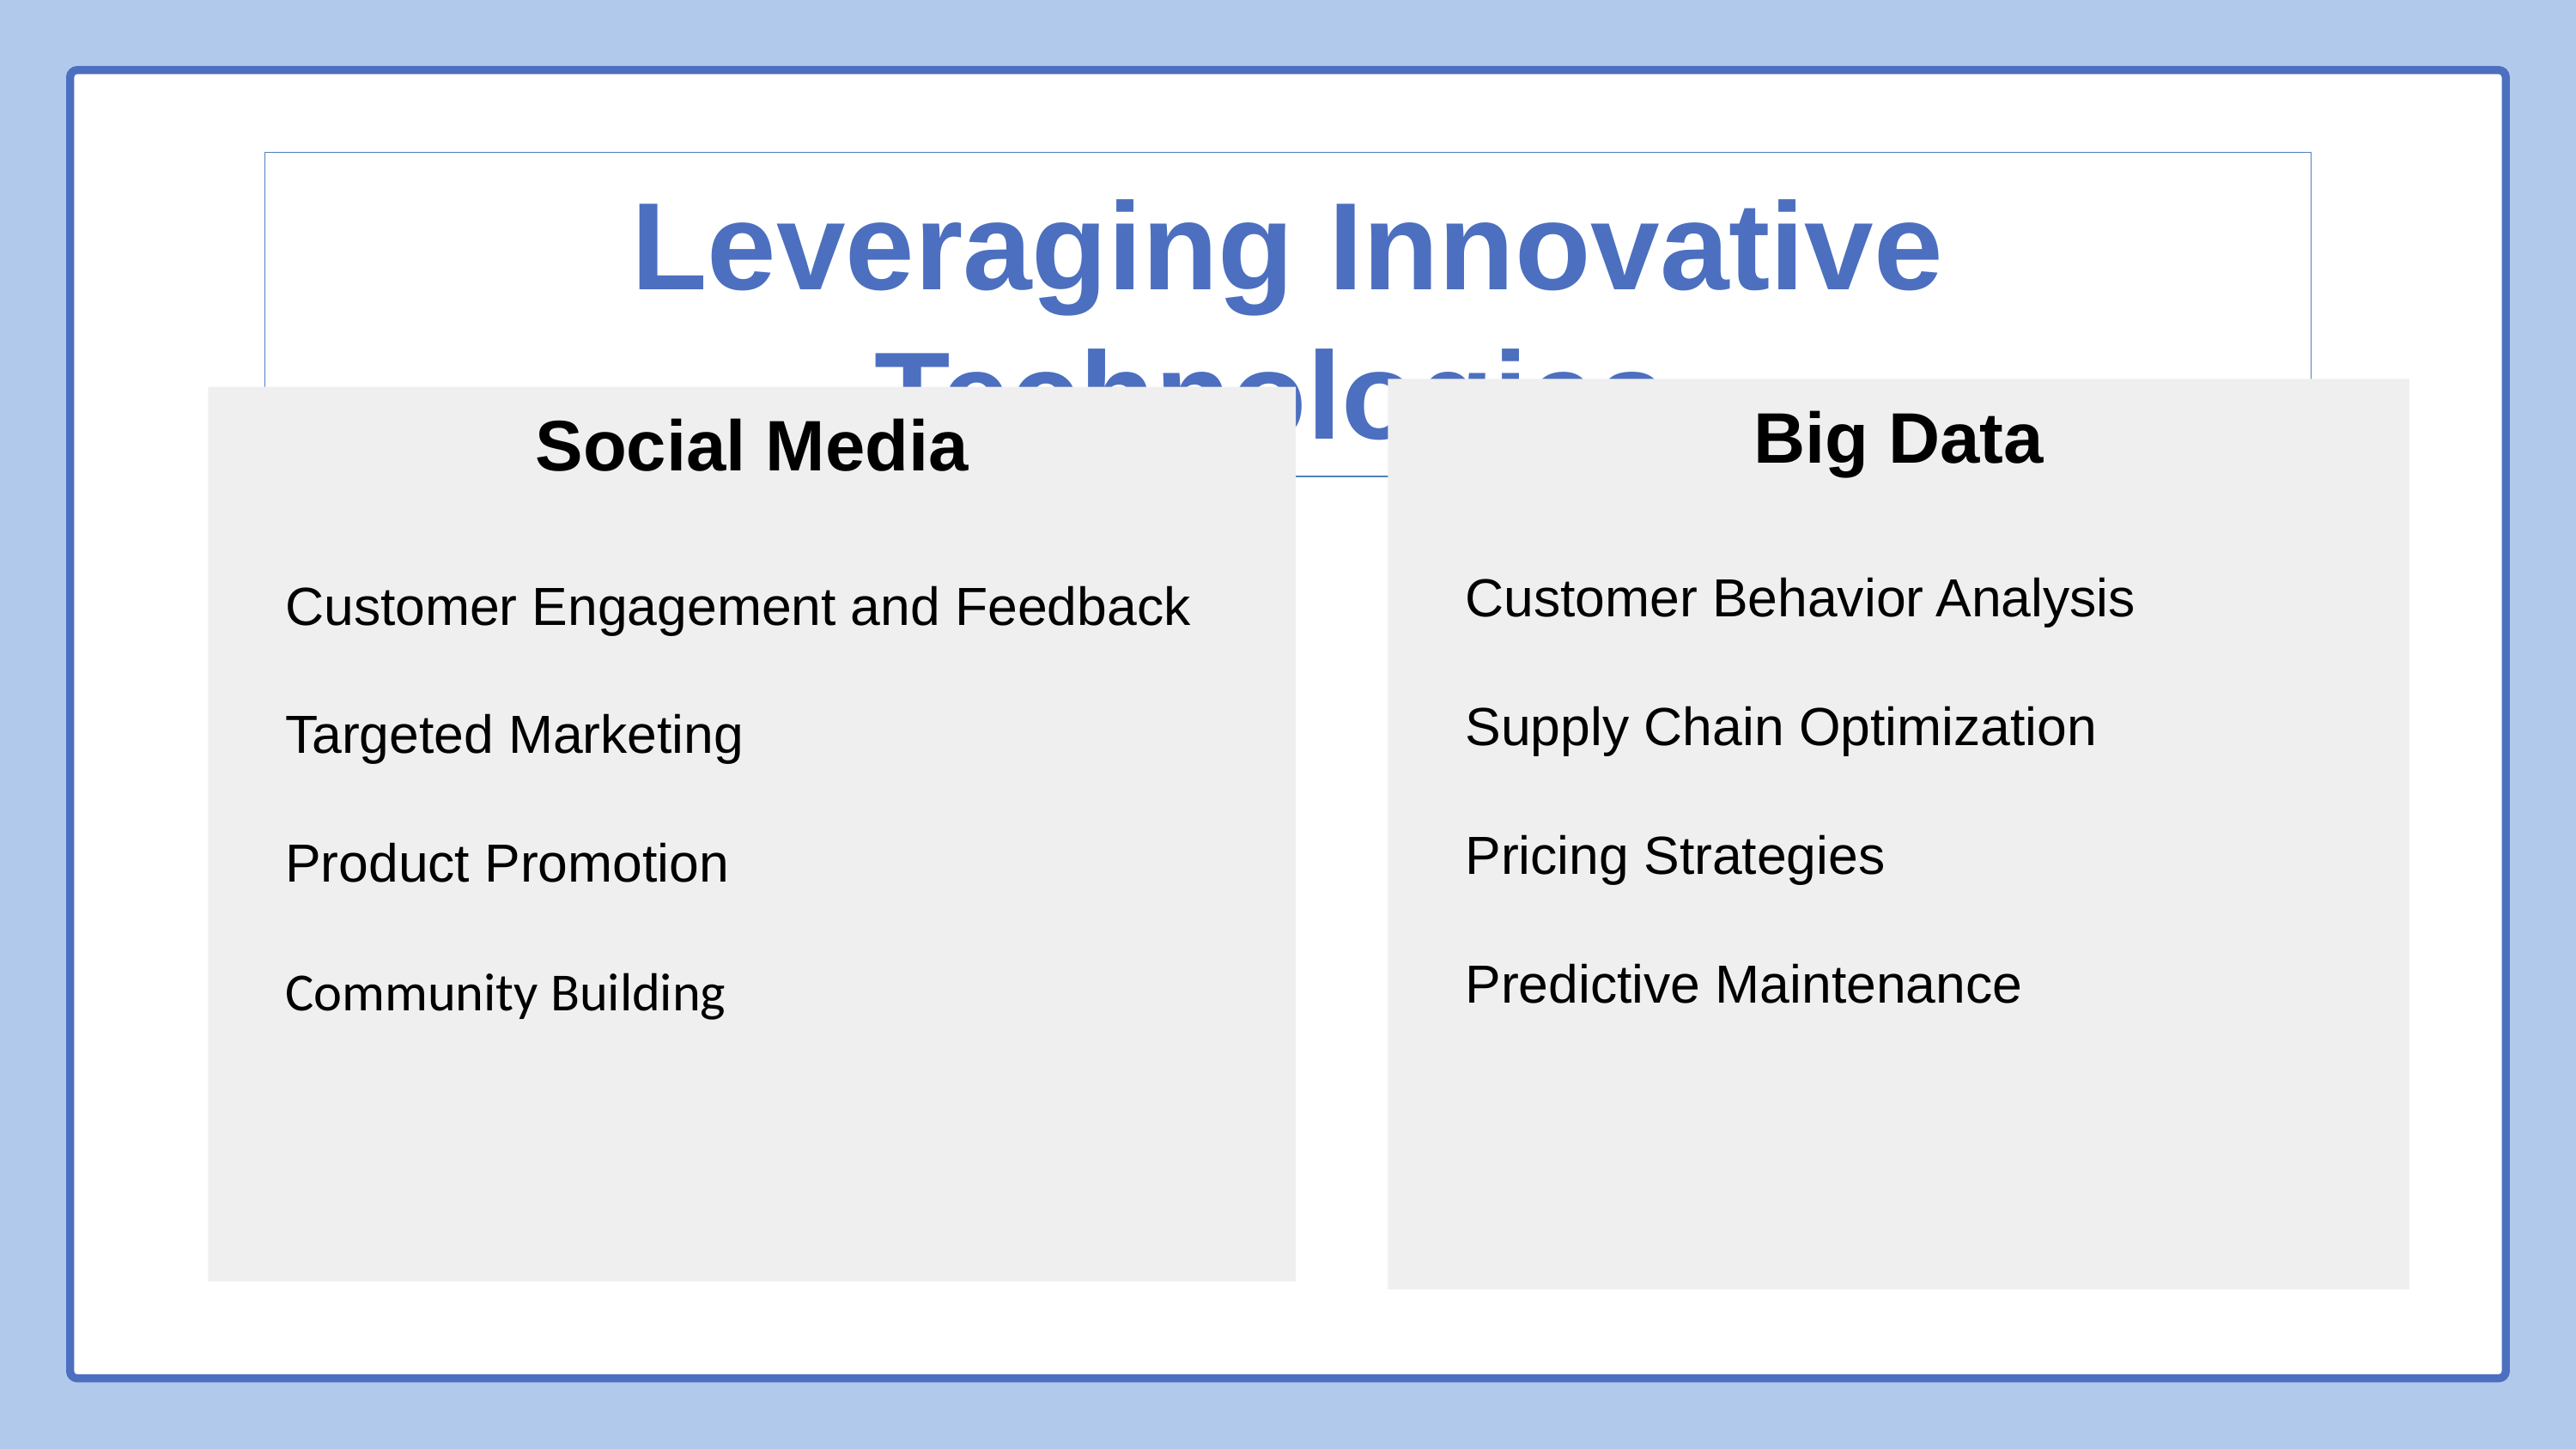

Leveraging Innovative Technologies
Big Data

Customer Behavior Analysis

Supply Chain Optimization

Pricing Strategies

Predictive Maintenance
Social Media

Customer Engagement and Feedback

Targeted Marketing

Product Promotion

Community Building